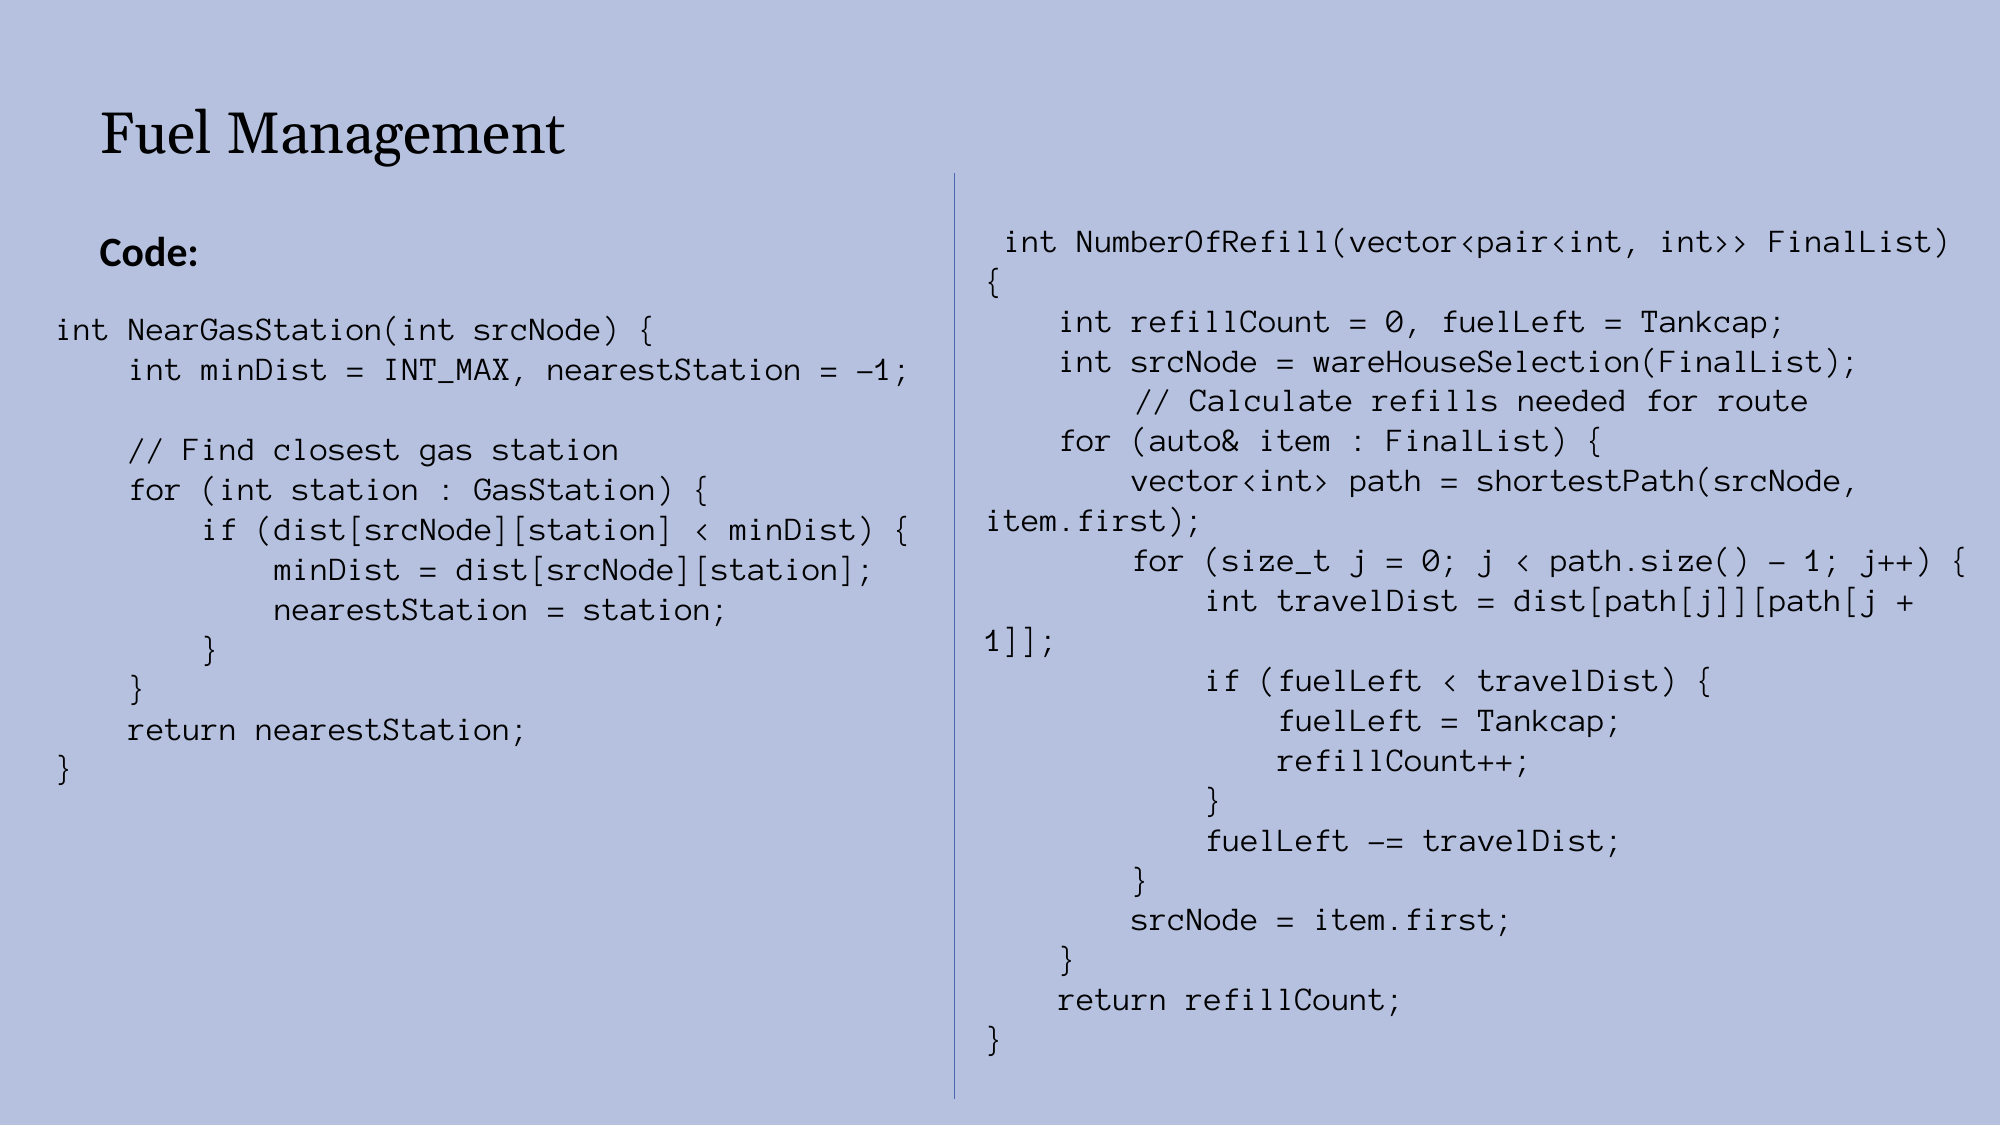

Fuel Management
 int NumberOfRefill(vector<pair<int, int>> FinalList) {
    int refillCount = 0, fuelLeft = Tankcap;
    int srcNode = wareHouseSelection(FinalList);
	// Calculate refills needed for route
    for (auto& item : FinalList) {
        vector<int> path = shortestPath(srcNode, item.first);
        for (size_t j = 0; j < path.size() - 1; j++) {
            int travelDist = dist[path[j]][path[j + 1]];
            if (fuelLeft < travelDist) {
                fuelLeft = Tankcap;
                refillCount++;
            }
            fuelLeft -= travelDist;
        }
        srcNode = item.first;
    }
    return refillCount;
}
Code:
int NearGasStation(int srcNode) {
    int minDist = INT_MAX, nearestStation = -1;

    // Find closest gas station
    for (int station : GasStation) {
        if (dist[srcNode][station] < minDist) {
            minDist = dist[srcNode][station];
            nearestStation = station;
        }
    }
    return nearestStation;
}